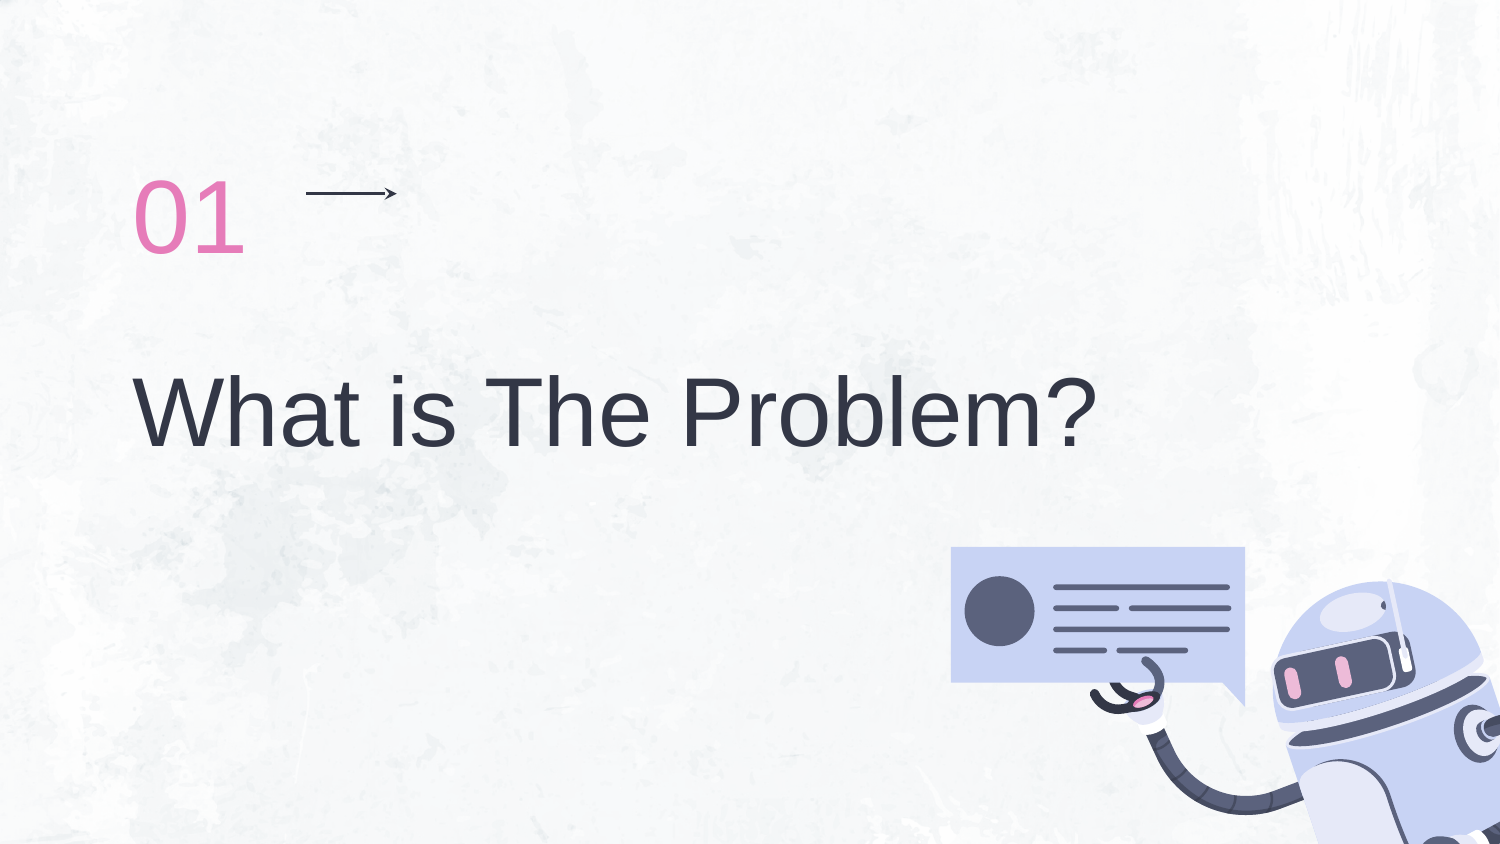

01
# What is The Problem?

(AI)